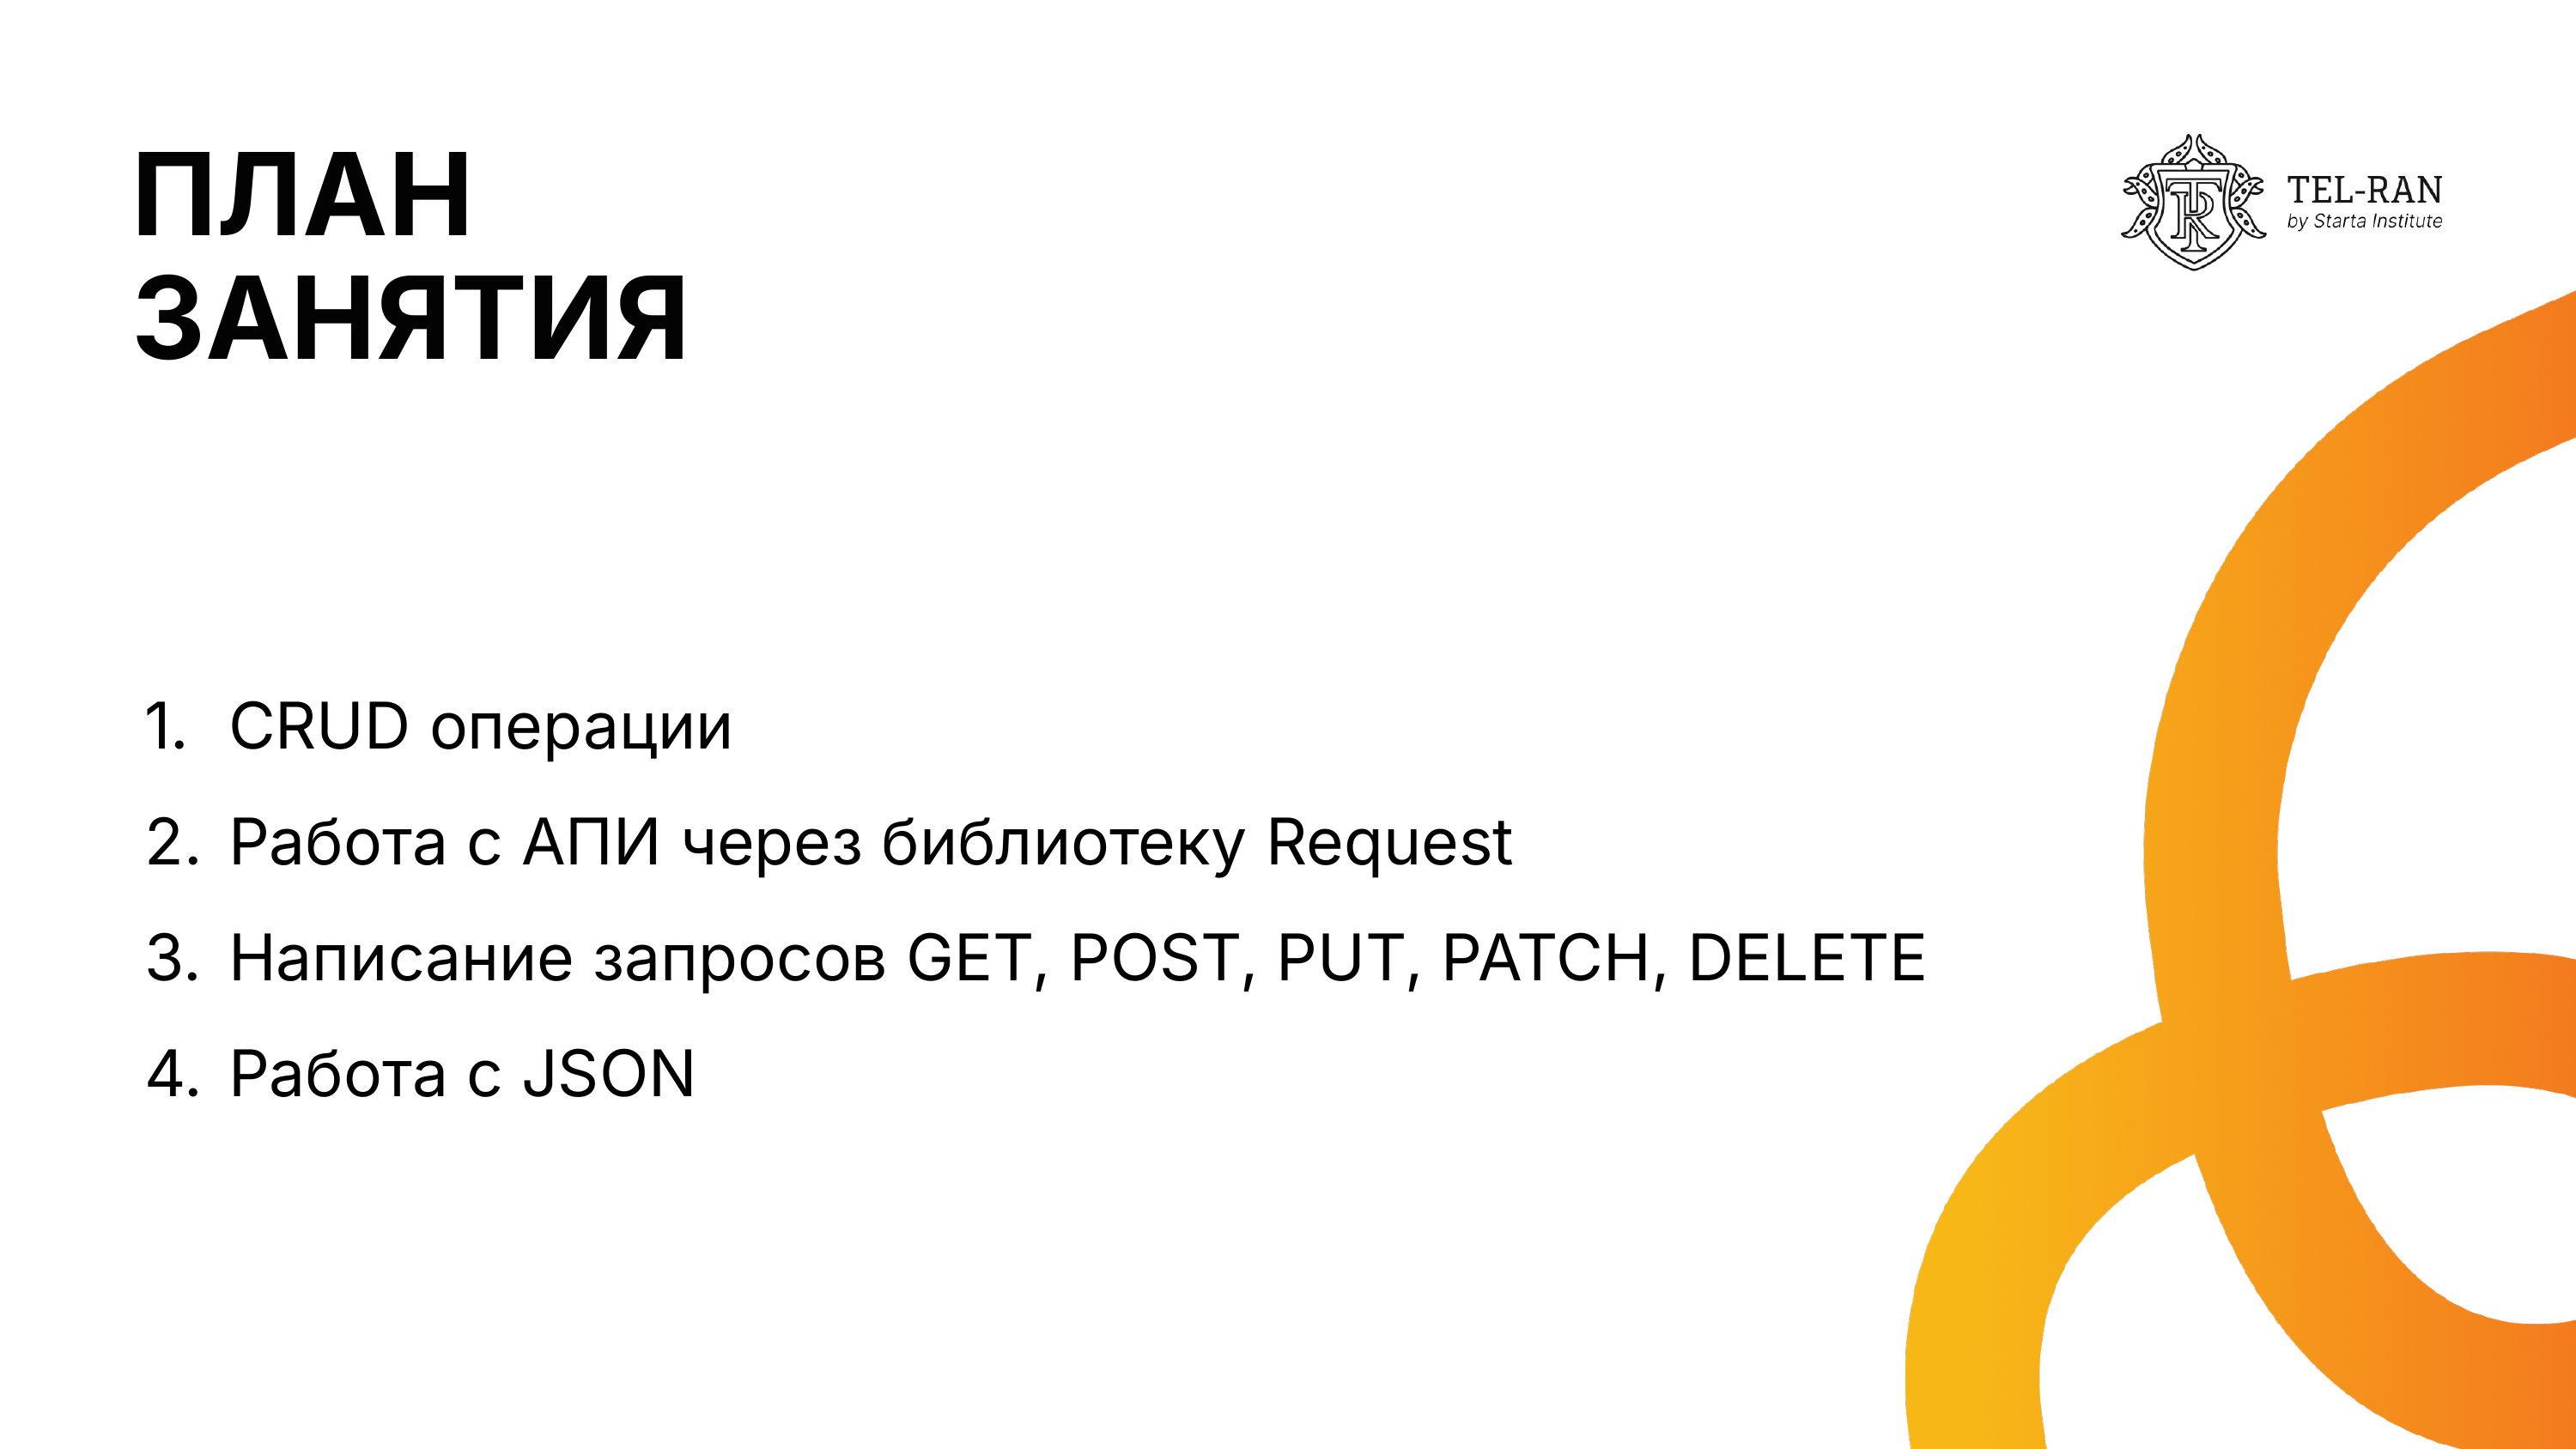

ПЛАН
ЗАНЯТИЯ
CRUD операции
Работа с АПИ через библиотеку Request
Написание запросов GET, POST, PUT, PATCH, DELETE
Работа с JSON